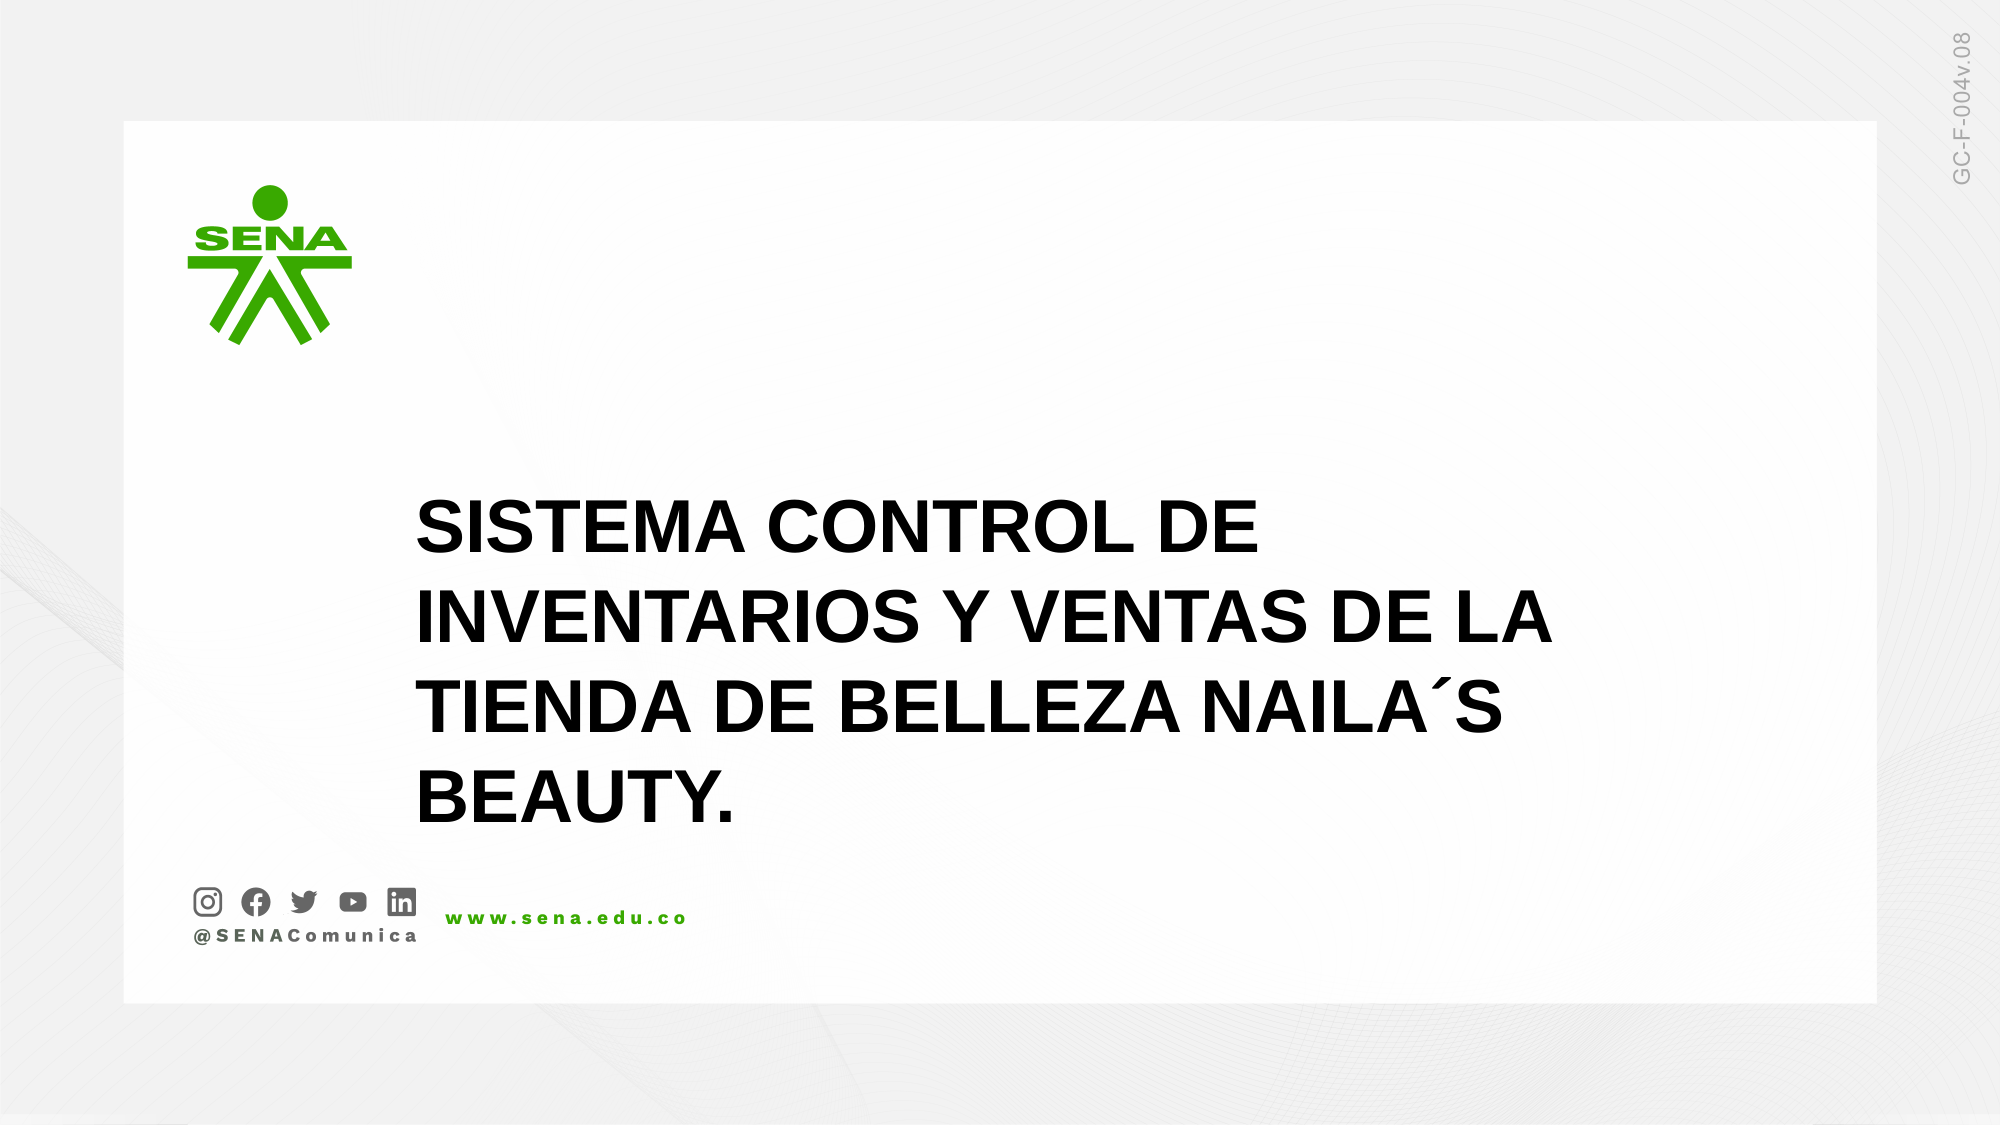

SISTEMA CONTROL DE INVENTARIOS Y VENTAS DE LA TIENDA DE BELLEZA NAILA´S BEAUTY.